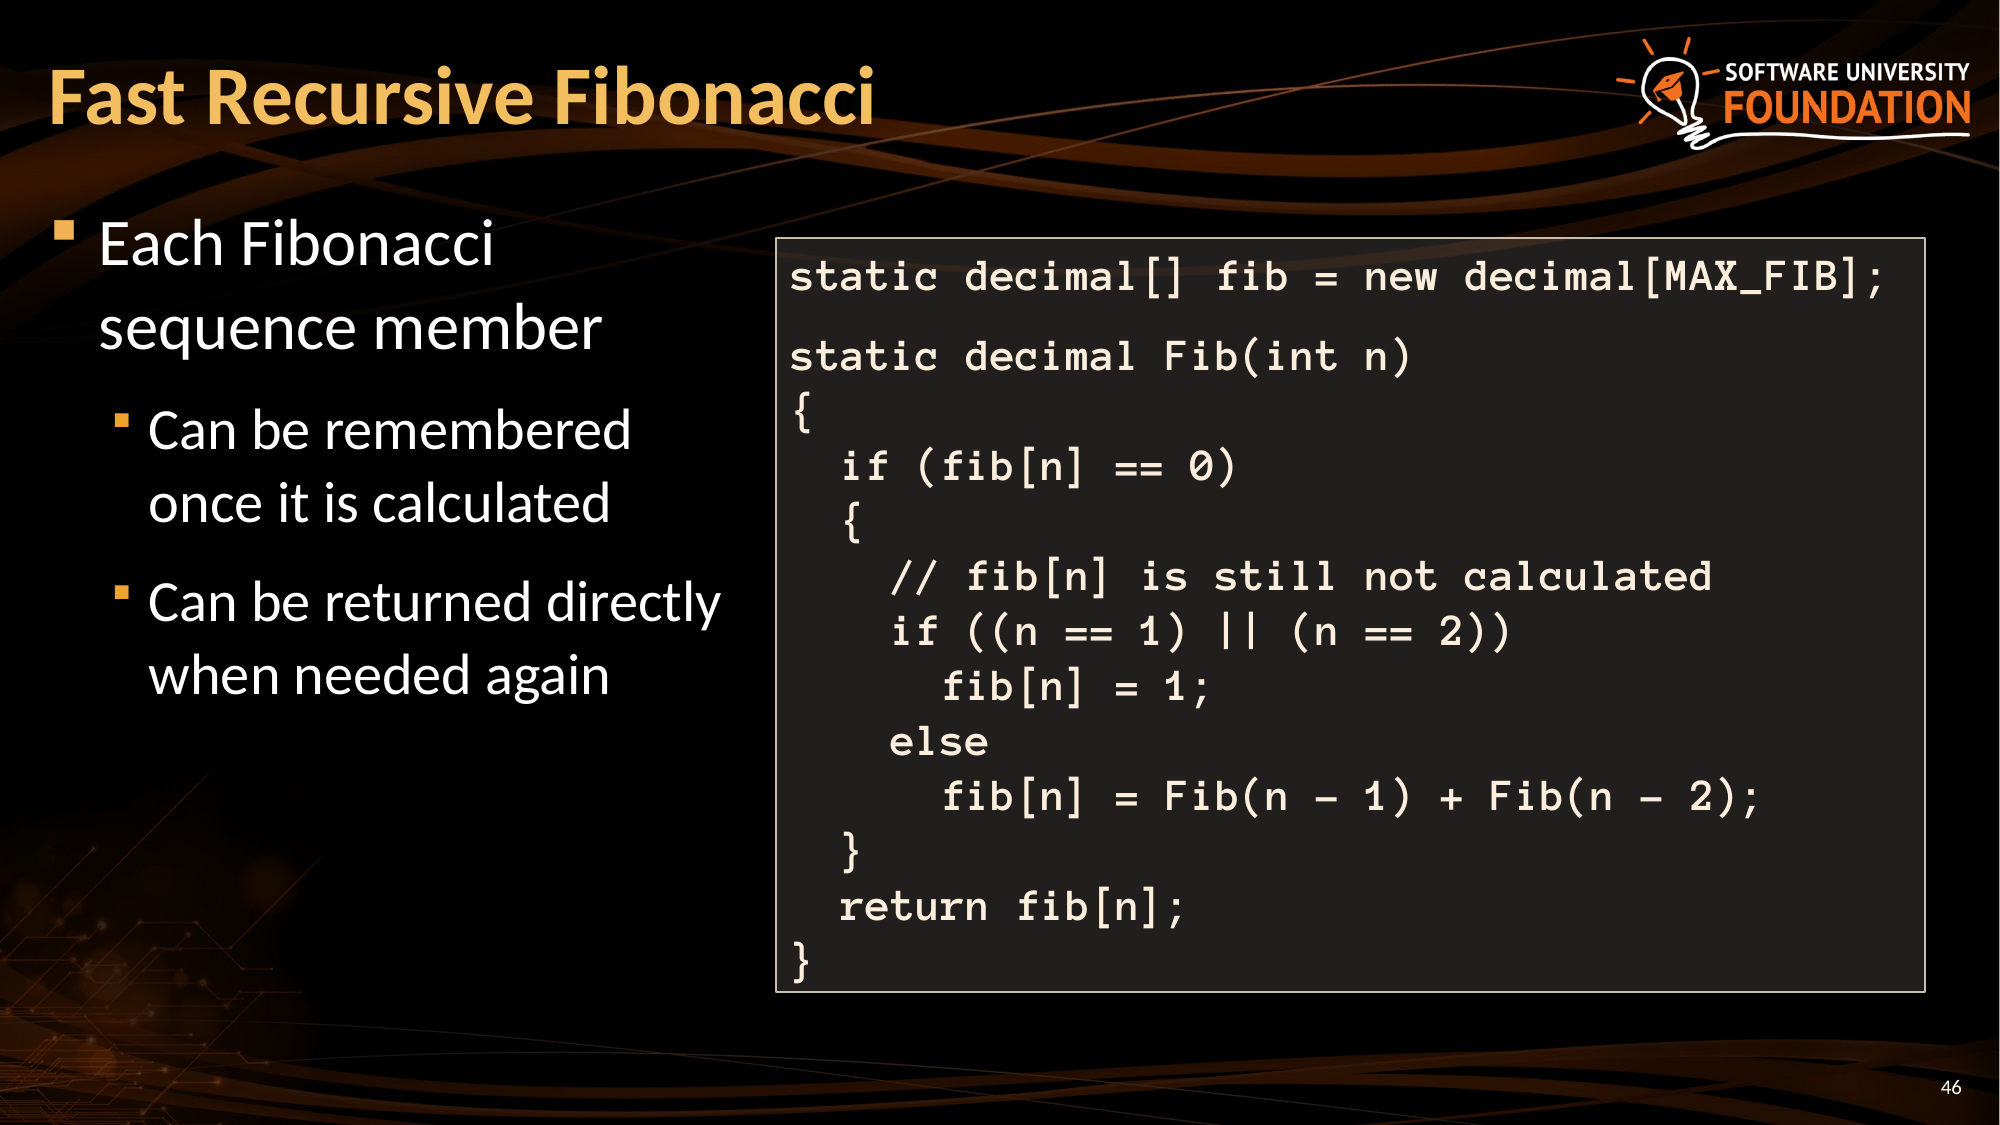

# Fast Recursive Fibonacci
Each Fibonacci sequence member
Can be remembered once it is calculated
Can be returned directly when needed again
static decimal[] fib = new decimal[MAX_FIB];
static decimal Fib(int n)
{
  if (fib[n] == 0)
  {
    // fib[n] is still not calculated
    if ((n == 1) || (n == 2))
      fib[n] = 1;
    else
      fib[n] = Fib(n - 1) + Fib(n - 2);
  }
  return fib[n];
}
46